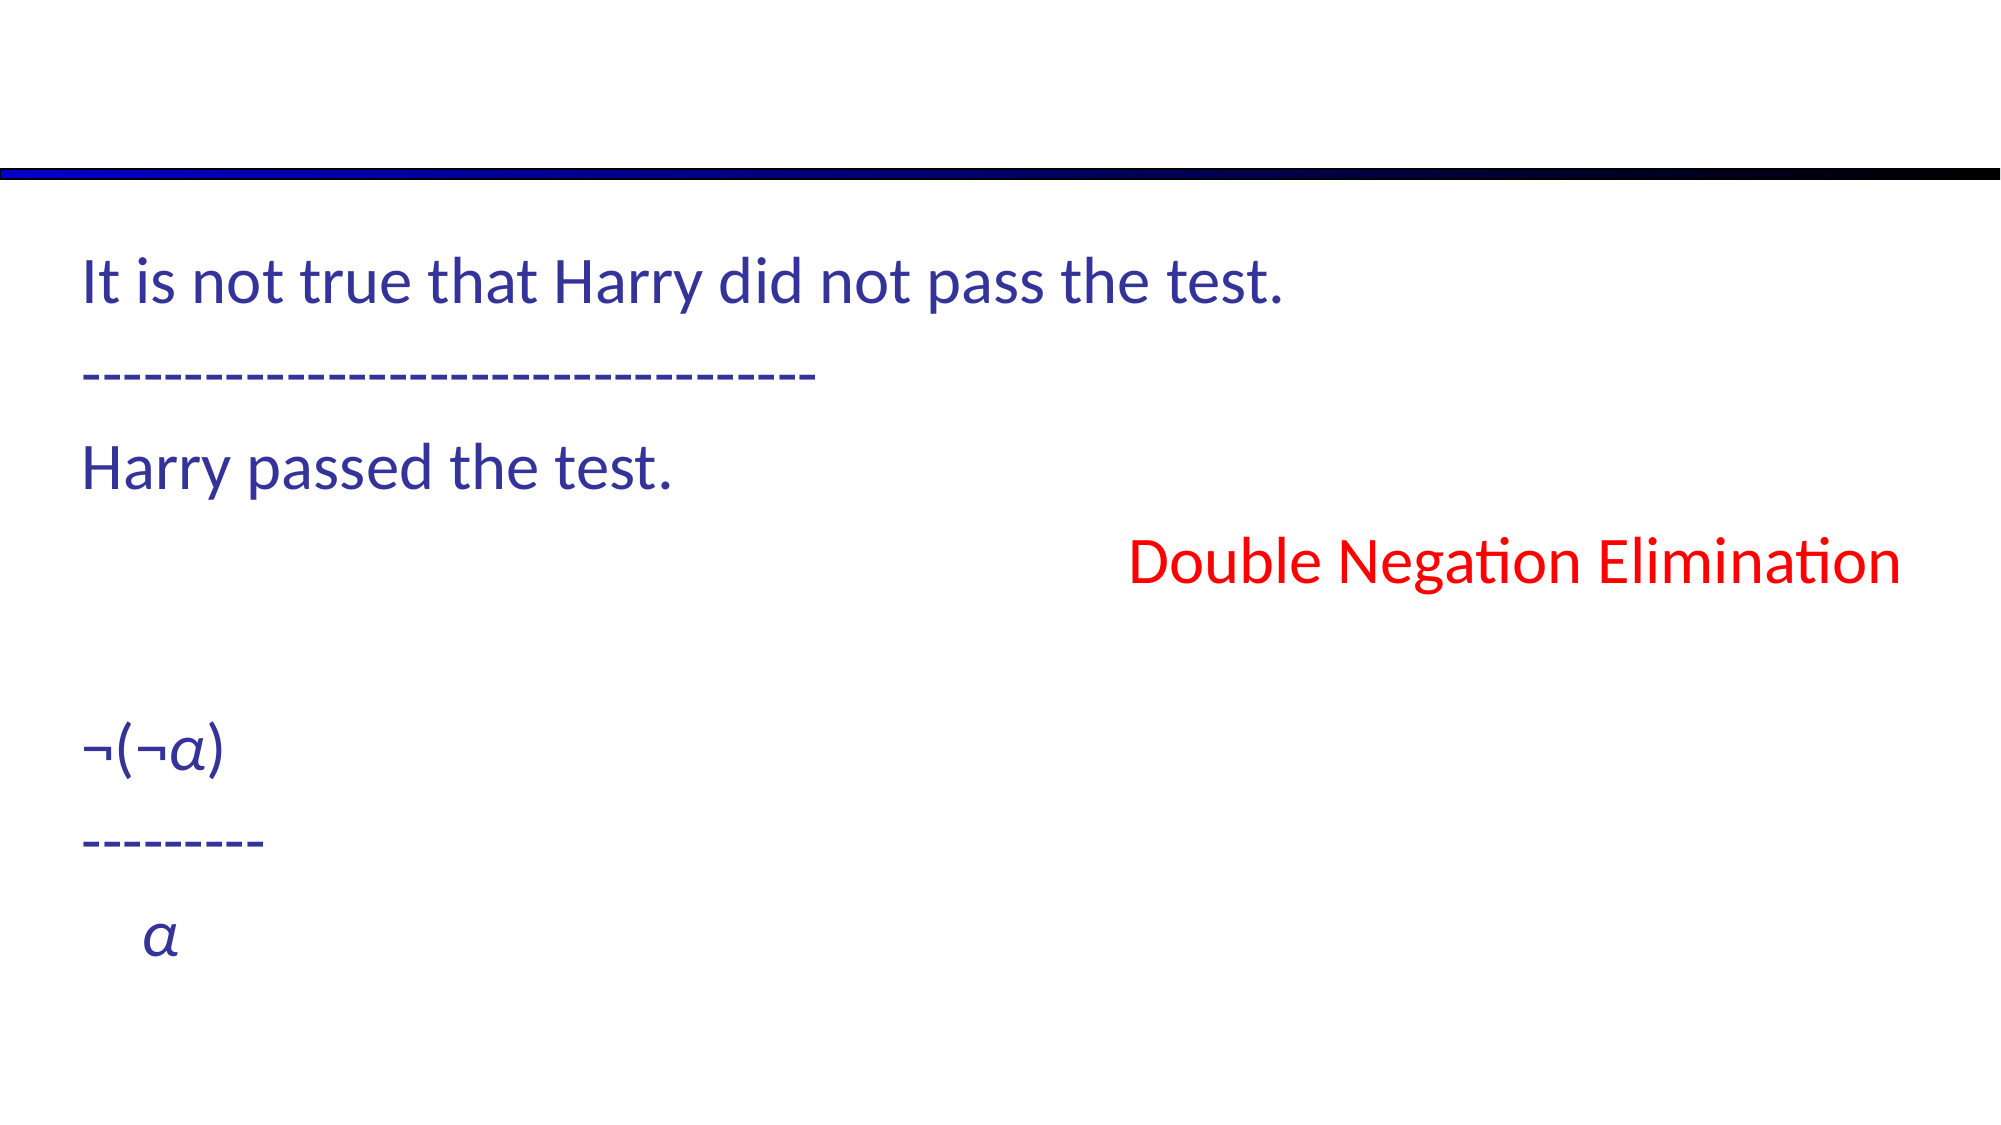

#
It is not true that Harry did not pass the test.
------------------------------------
Harry passed the test.
Double Negation Elimination

¬(¬α)
---------
    α